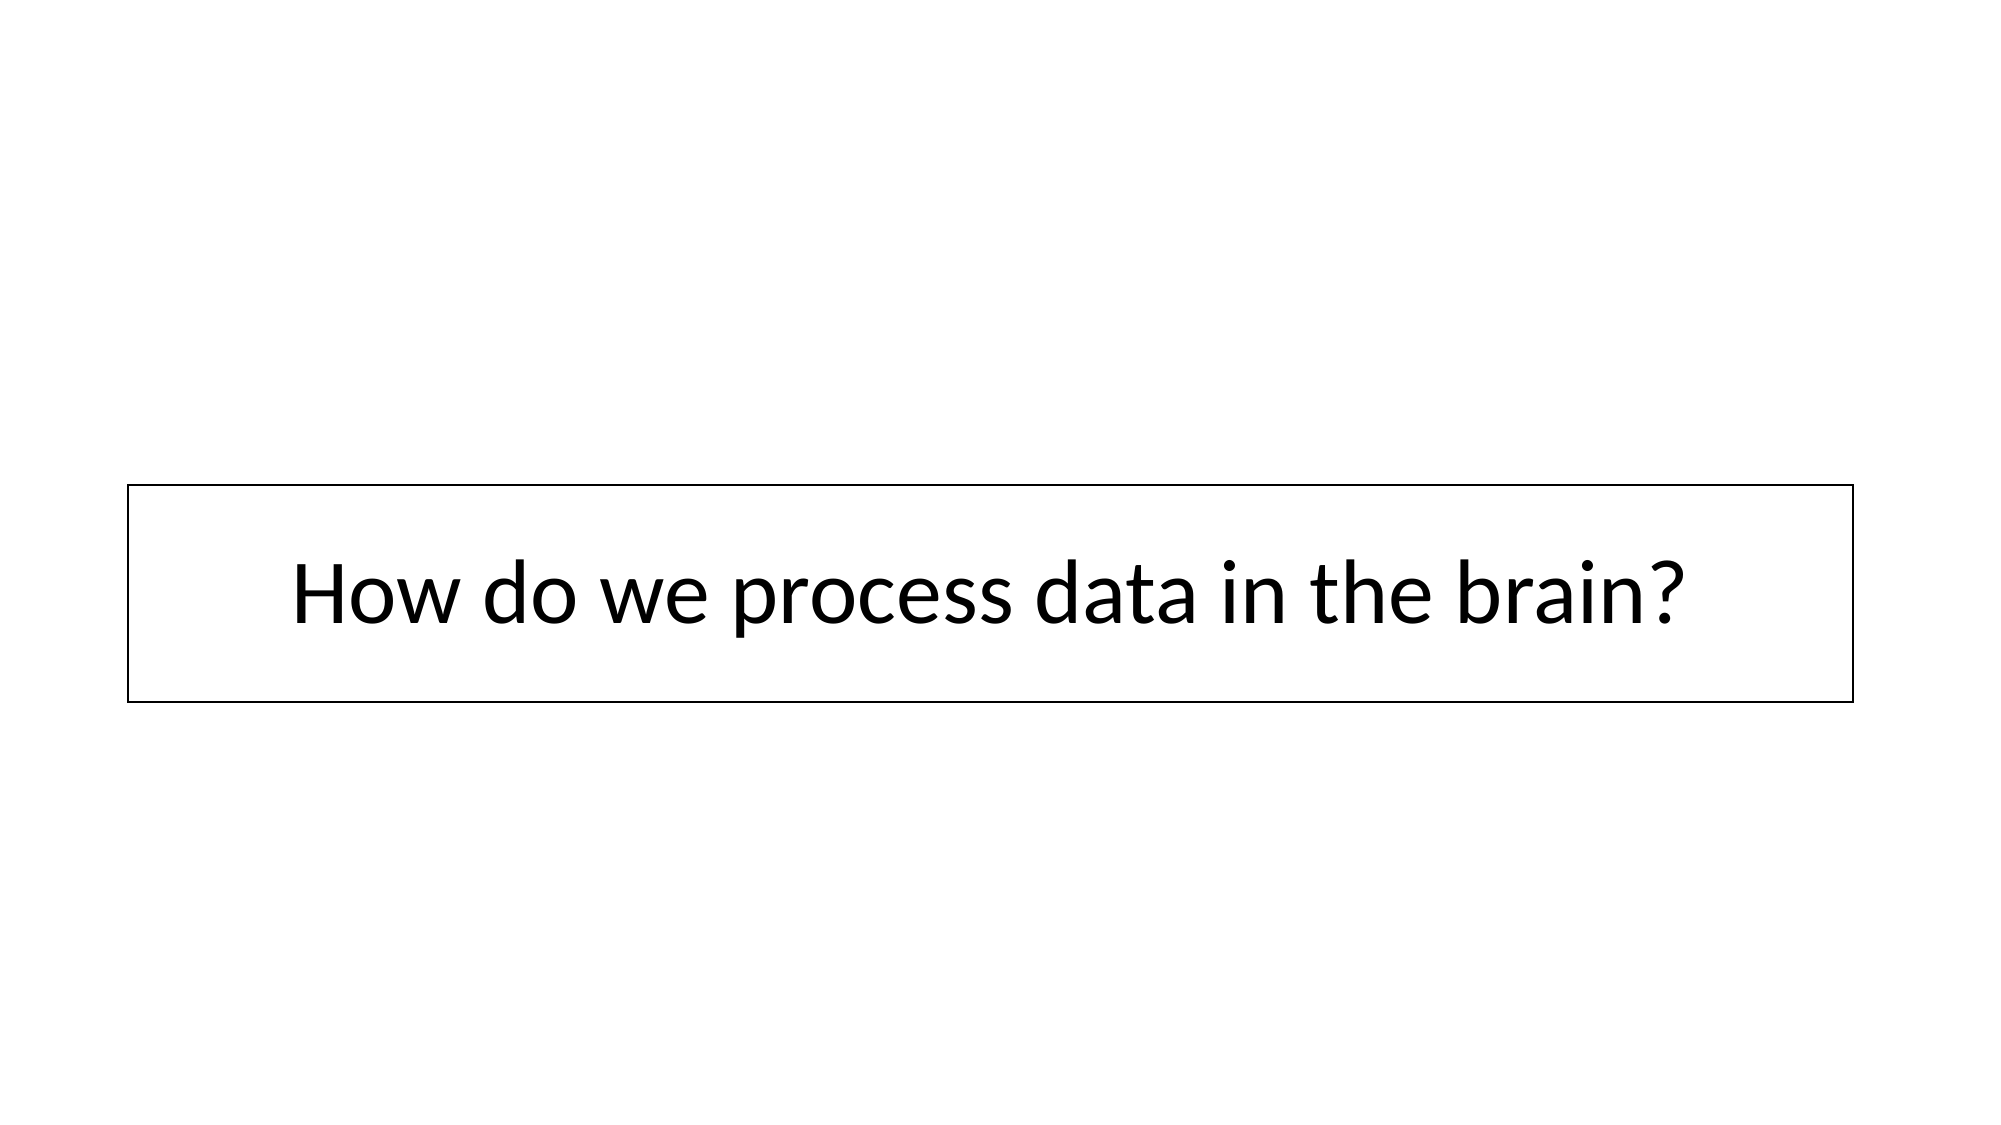

# How do we process data in the brain?